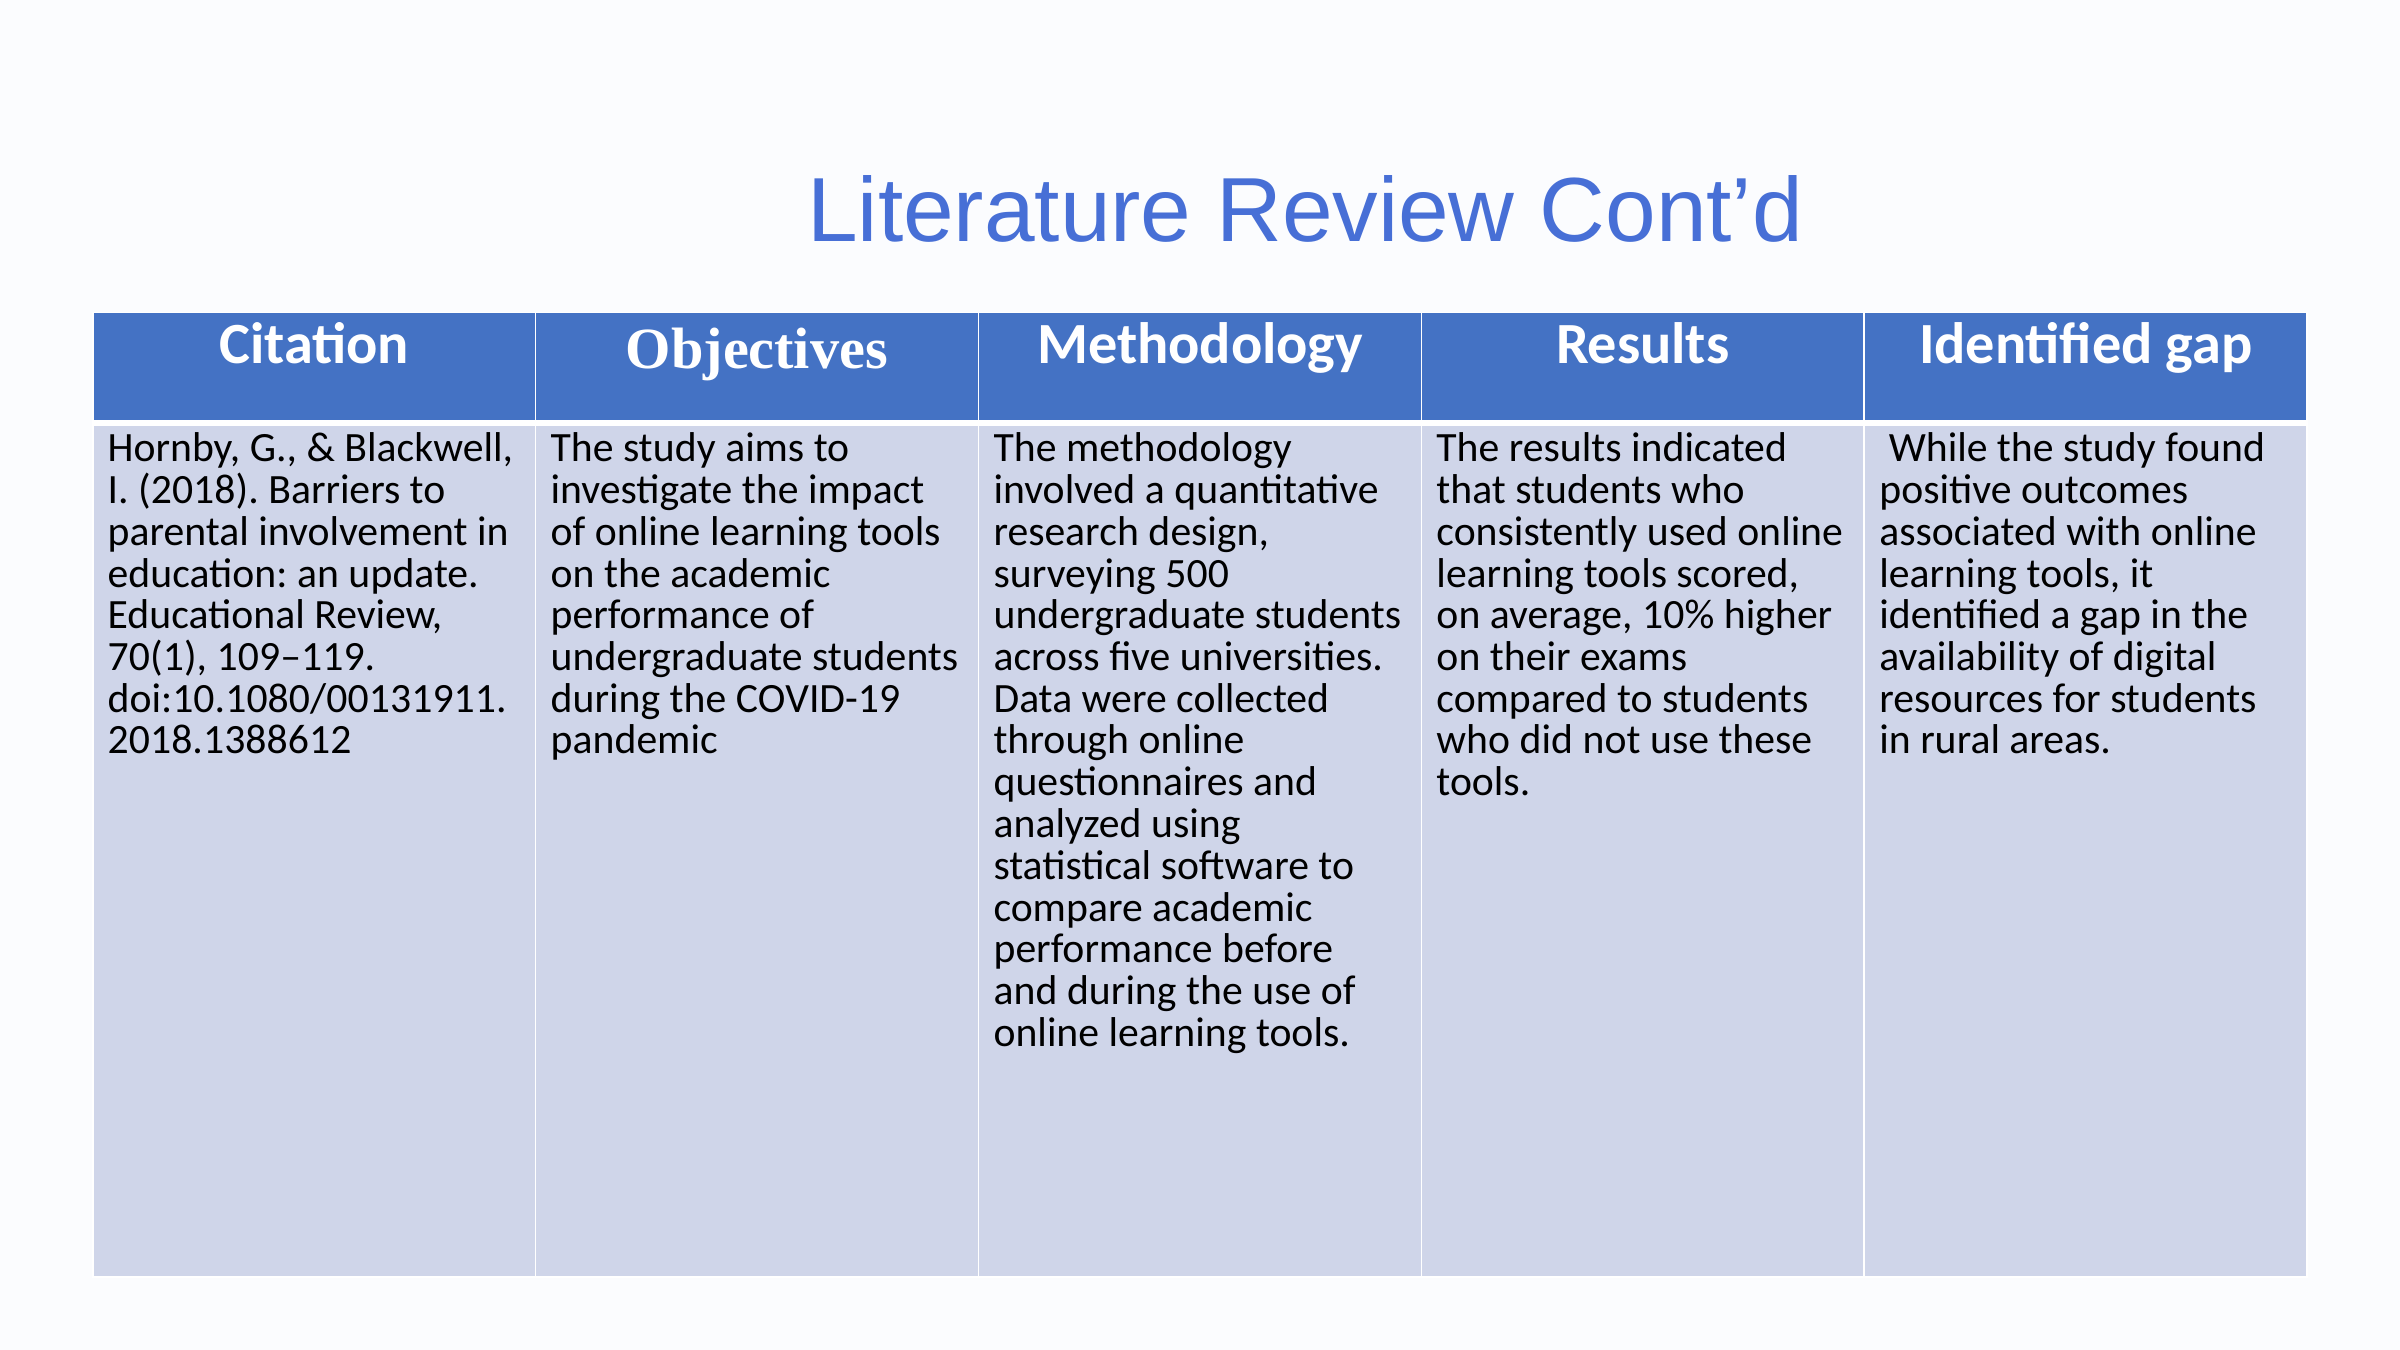

Literature Review Cont’d
| Citation | Objectives | Methodology | Results | Identified gap |
| --- | --- | --- | --- | --- |
| Hornby, G., & Blackwell, I. (2018). Barriers to parental involvement in education: an update. Educational Review, 70(1), 109–119. doi:10.1080/00131911.2018.1388612 | The study aims to investigate the impact of online learning tools on the academic performance of undergraduate students during the COVID-19 pandemic | The methodology involved a quantitative research design, surveying 500 undergraduate students across five universities. Data were collected through online questionnaires and analyzed using statistical software to compare academic performance before and during the use of online learning tools. | The results indicated that students who consistently used online learning tools scored, on average, 10% higher on their exams compared to students who did not use these tools. | While the study found positive outcomes associated with online learning tools, it identified a gap in the availability of digital resources for students in rural areas. |